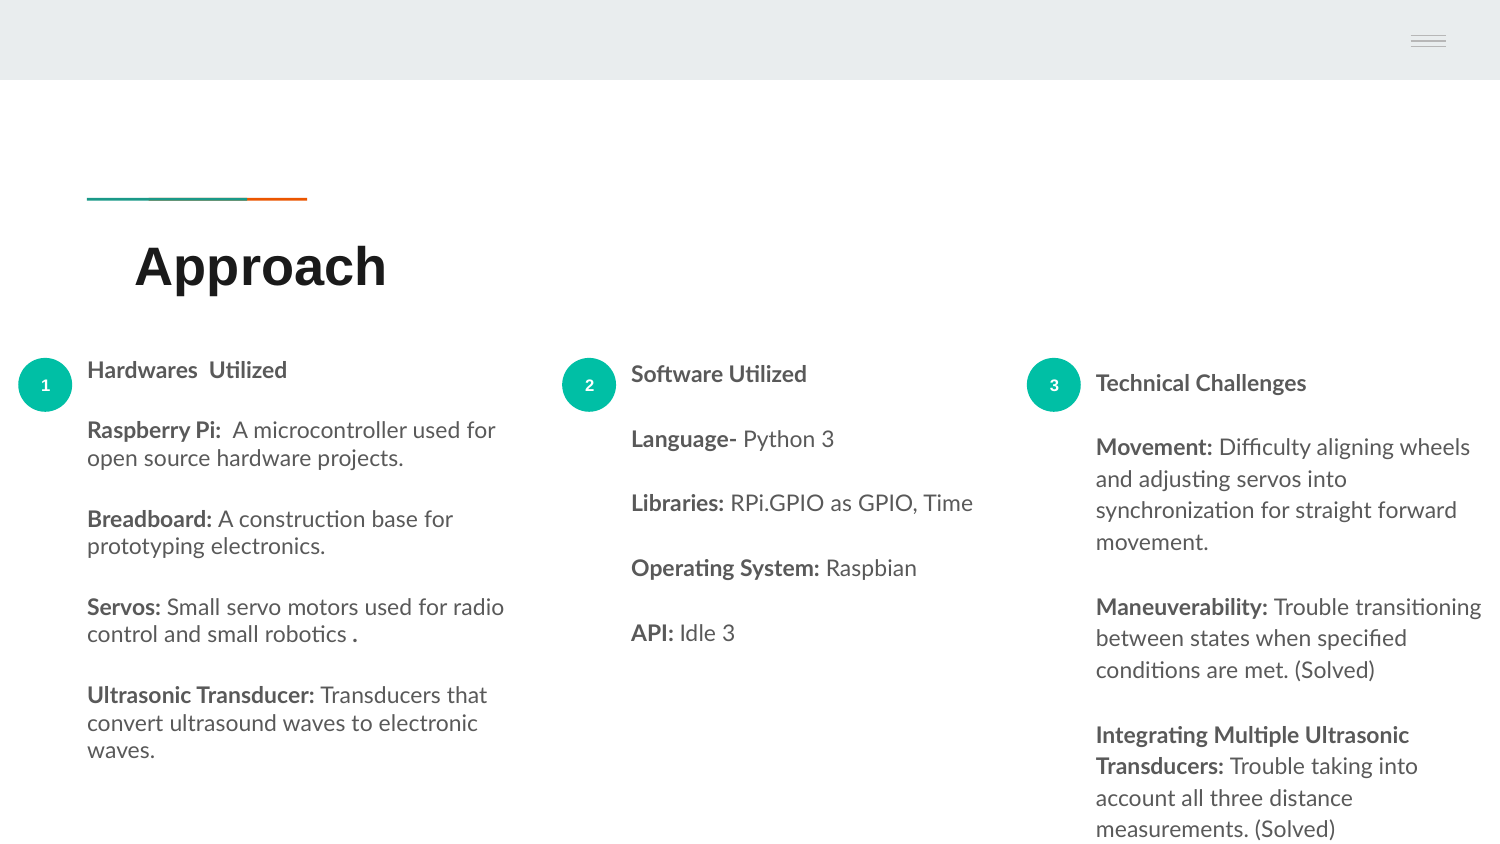

# Approach
Hardwares  Utilized
Raspberry Pi:  A microcontroller used for open source hardware projects.
Breadboard: A construction base for prototyping electronics.
Servos: Small servo motors used for radio control and small robotics .
Ultrasonic Transducer: Transducers that convert ultrasound waves to electronic waves.

Software Utilized
Language- Python 3
Libraries: RPi.GPIO as GPIO, Time
Operating System: Raspbian
API: Idle 3

Technical Challenges
Movement: Difficulty aligning wheels and adjusting servos into synchronization for straight forward movement.
Maneuverability: Trouble transitioning between states when specified conditions are met. (Solved)
Integrating Multiple Ultrasonic Transducers: Trouble taking into account all three distance measurements. (Solved)

1
2
3